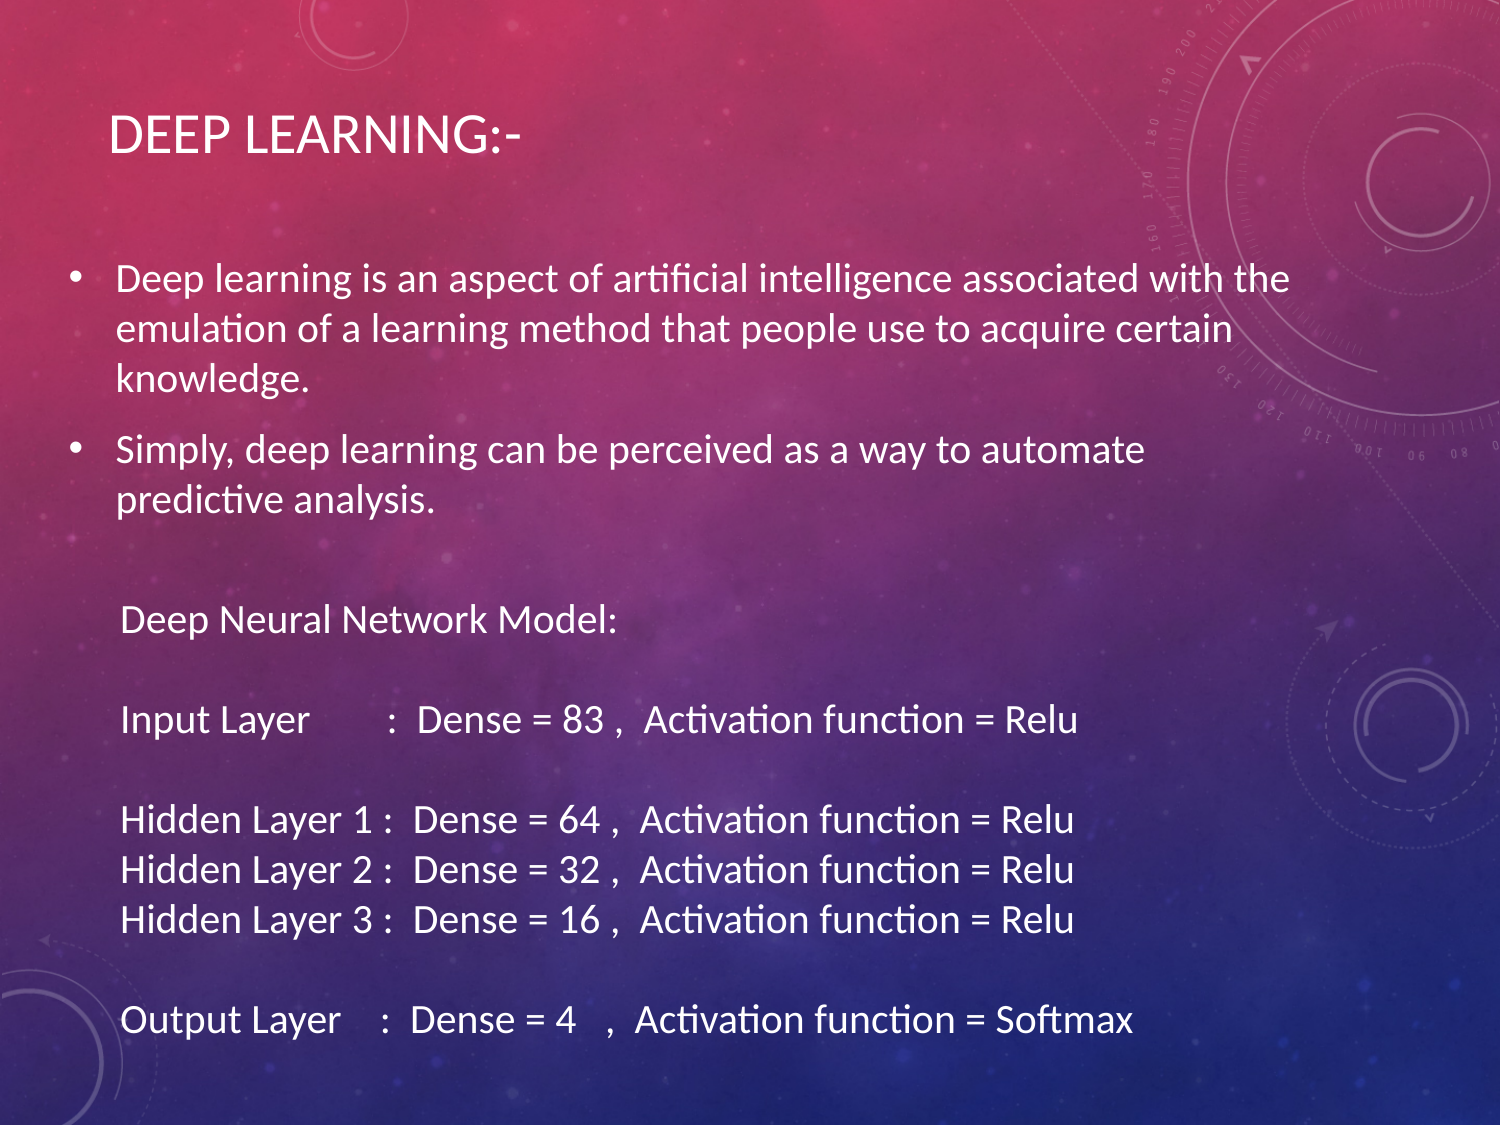

# Deep learning:-
Deep learning is an aspect of artiﬁcial intelligence associated with the emulation of a learning method that people use to acquire certain knowledge.
Simply, deep learning can be perceived as a way to automate predictive analysis.

Deep Neural Network Model:

Input Layer        :  Dense = 83 ,  Activation function = Relu

Hidden Layer 1 :  Dense = 64 ,  Activation function = Relu
Hidden Layer 2 :  Dense = 32 ,  Activation function = Relu
Hidden Layer 3 :  Dense = 16 ,  Activation function = Relu

Output Layer    :  Dense = 4   ,  Activation function = Softmax